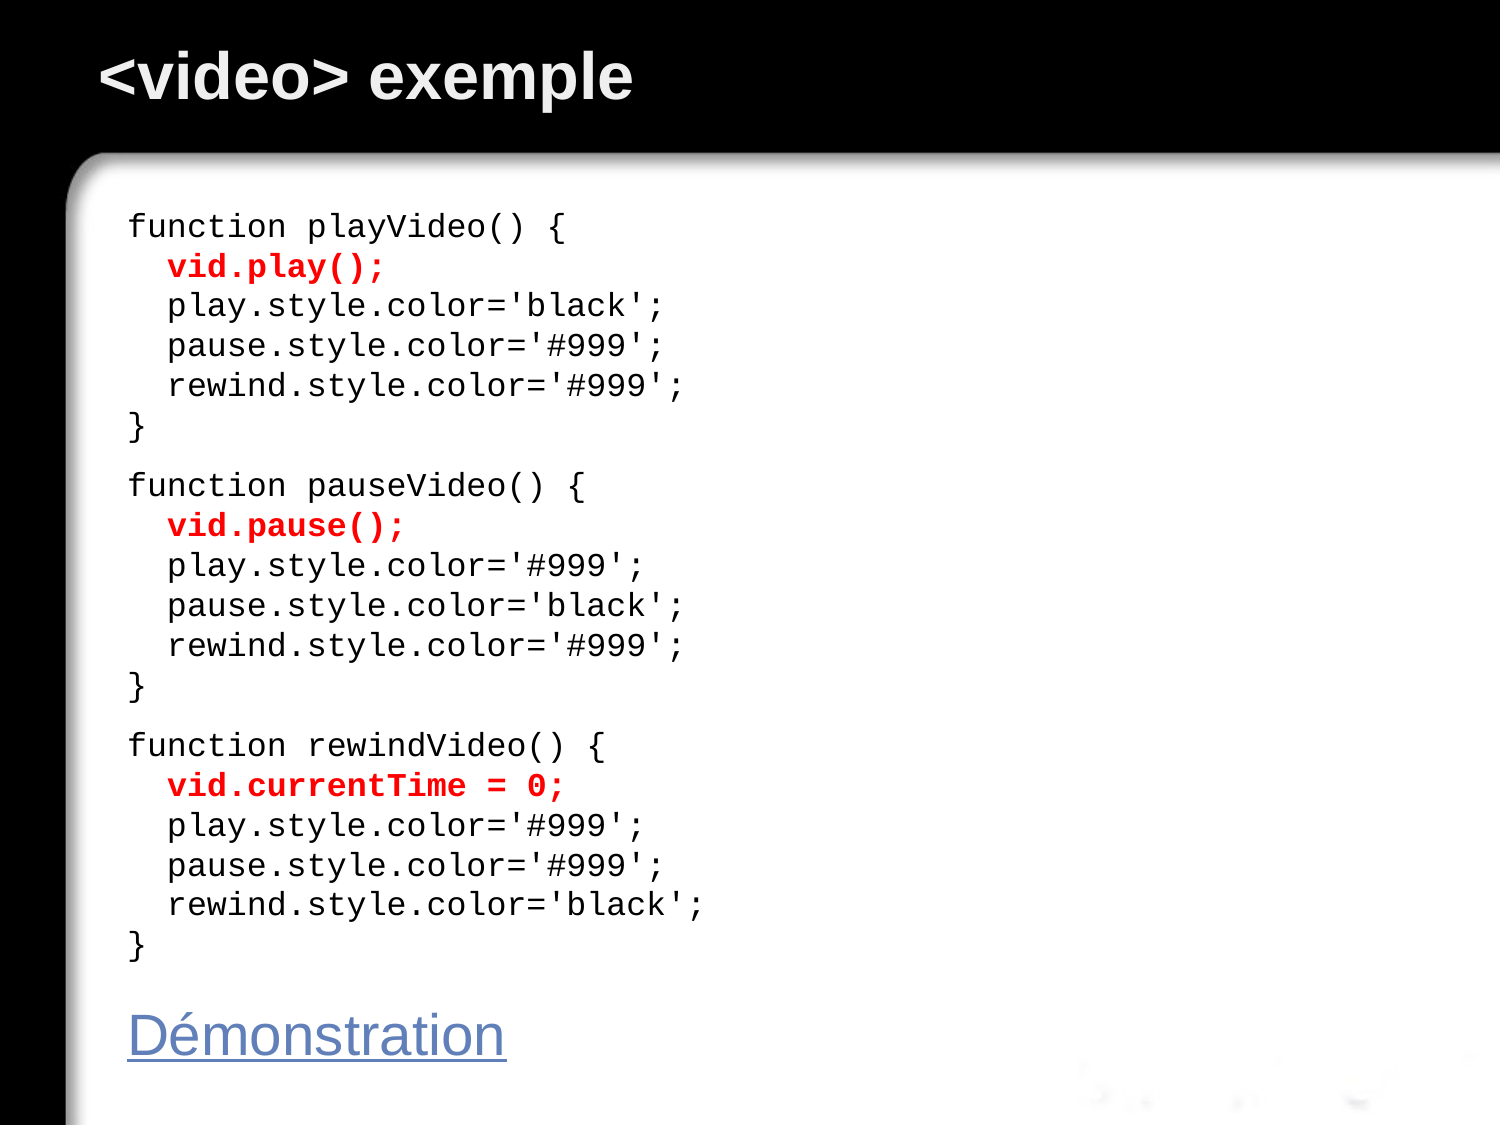

# <video> exemple
function playVideo() {
  vid.play();
  play.style.color='black';
  pause.style.color='#999';
  rewind.style.color='#999';
}
function pauseVideo() {
  vid.pause();
  play.style.color='#999';
  pause.style.color='black';
  rewind.style.color='#999';
}
function rewindVideo() {
  vid.currentTime = 0;
  play.style.color='#999';
  pause.style.color='#999';
  rewind.style.color='black';
}
Démonstration